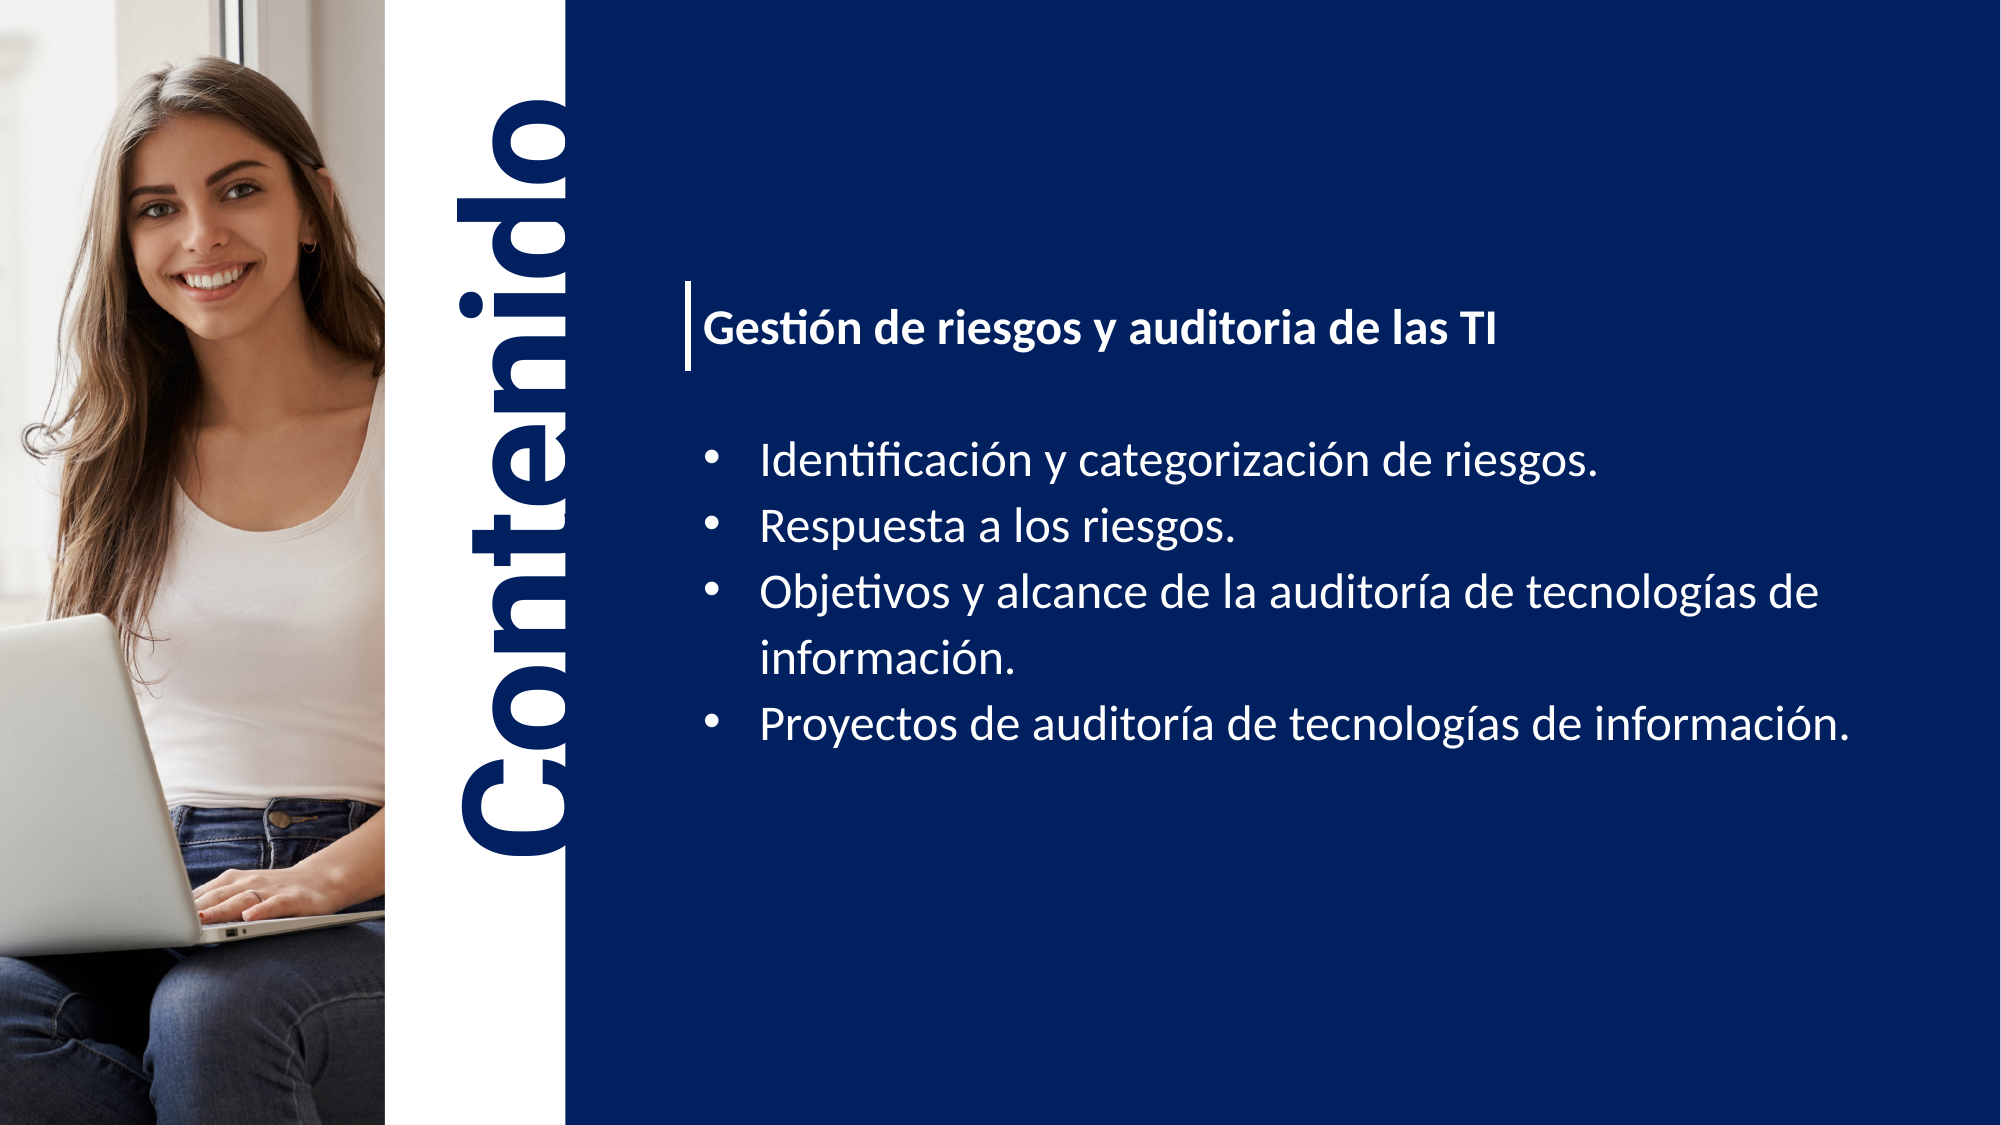

Gestión de riesgos y auditoria de las TI

Identificación y categorización de riesgos.
Respuesta a los riesgos.
Objetivos y alcance de la auditoría de tecnologías de información.
Proyectos de auditoría de tecnologías de información.